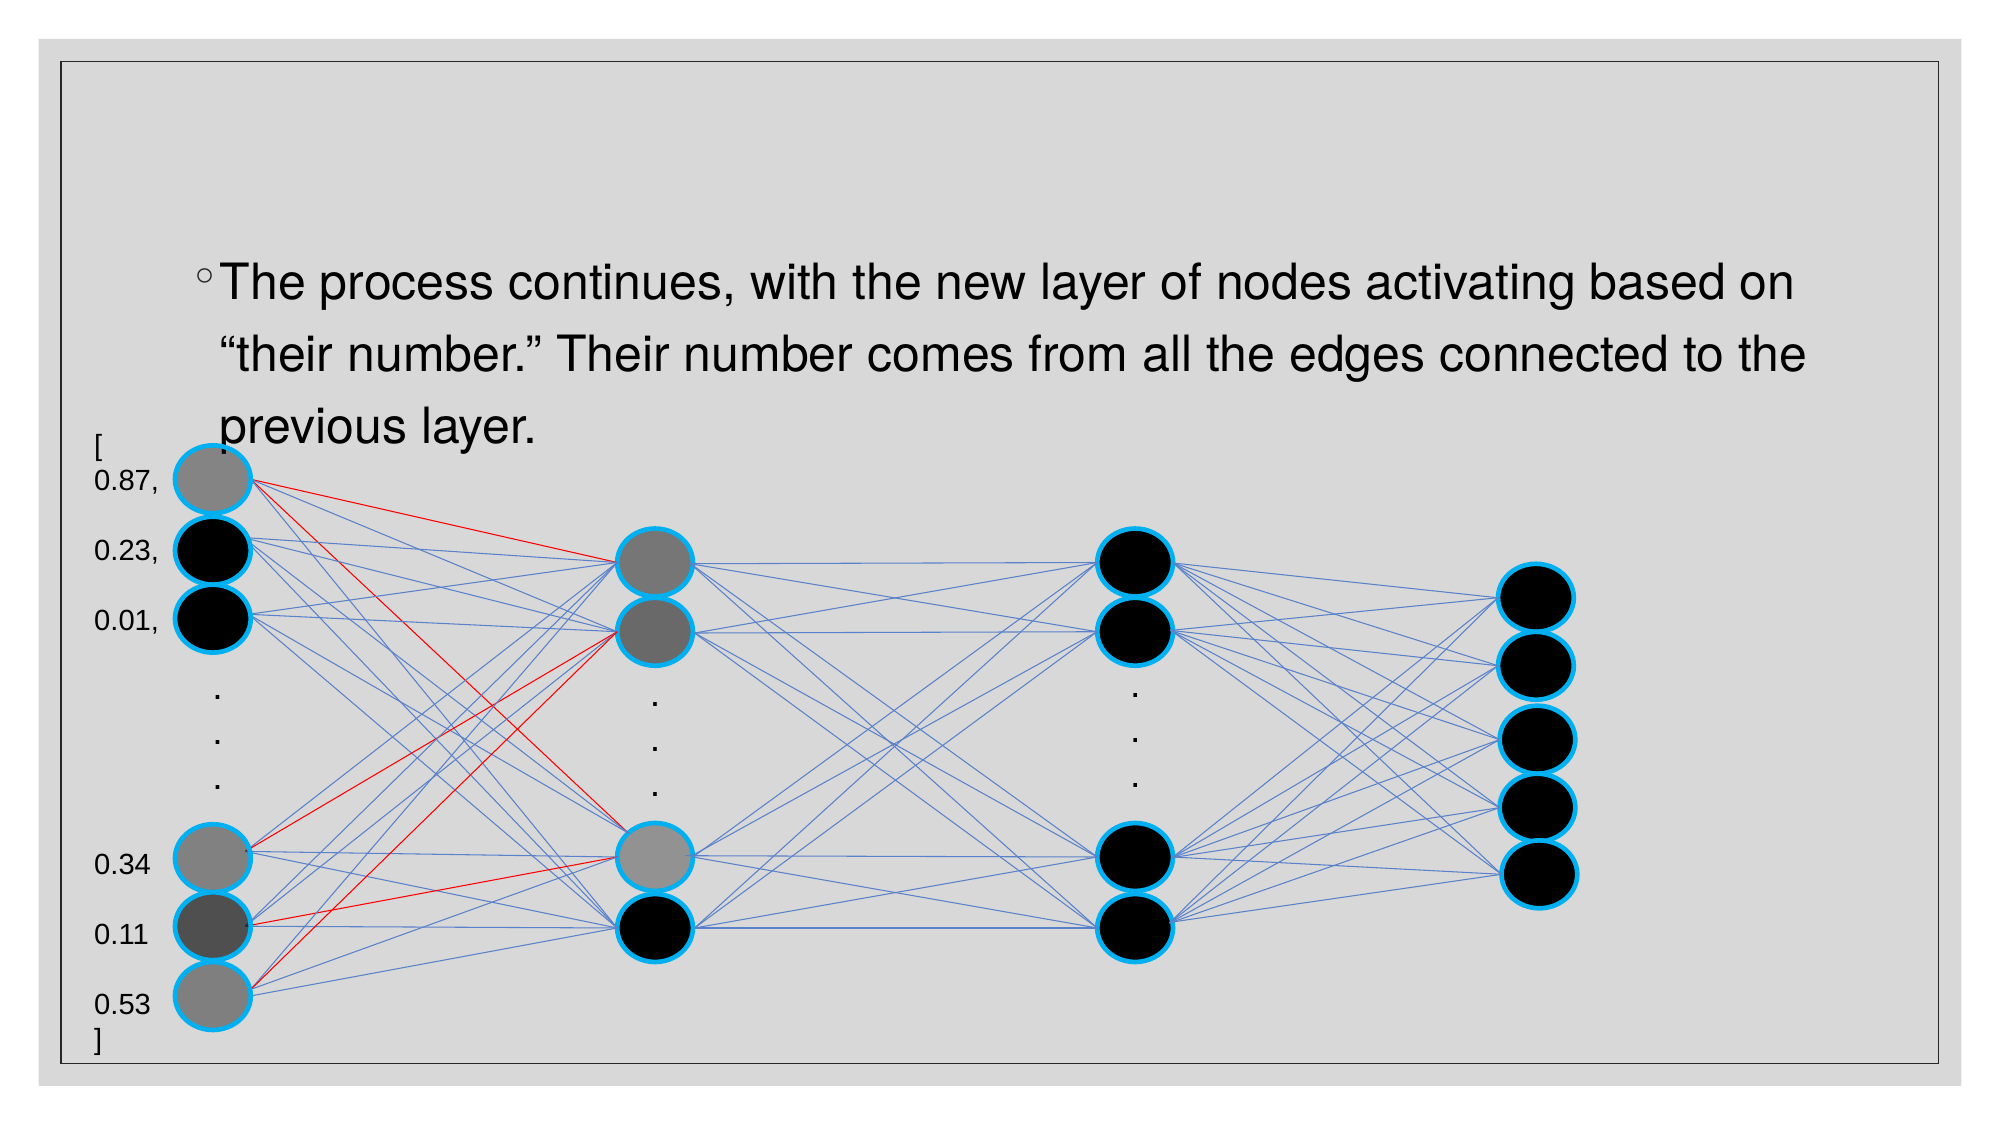

#
The process continues, with the new layer of nodes activating based on “their number.” Their number comes from all the edges connected to the previous layer.
[
0.87,

0.23,

0.01,

0.34

0.11

0.53
]

.
.
.

.
.
.

.
.
.